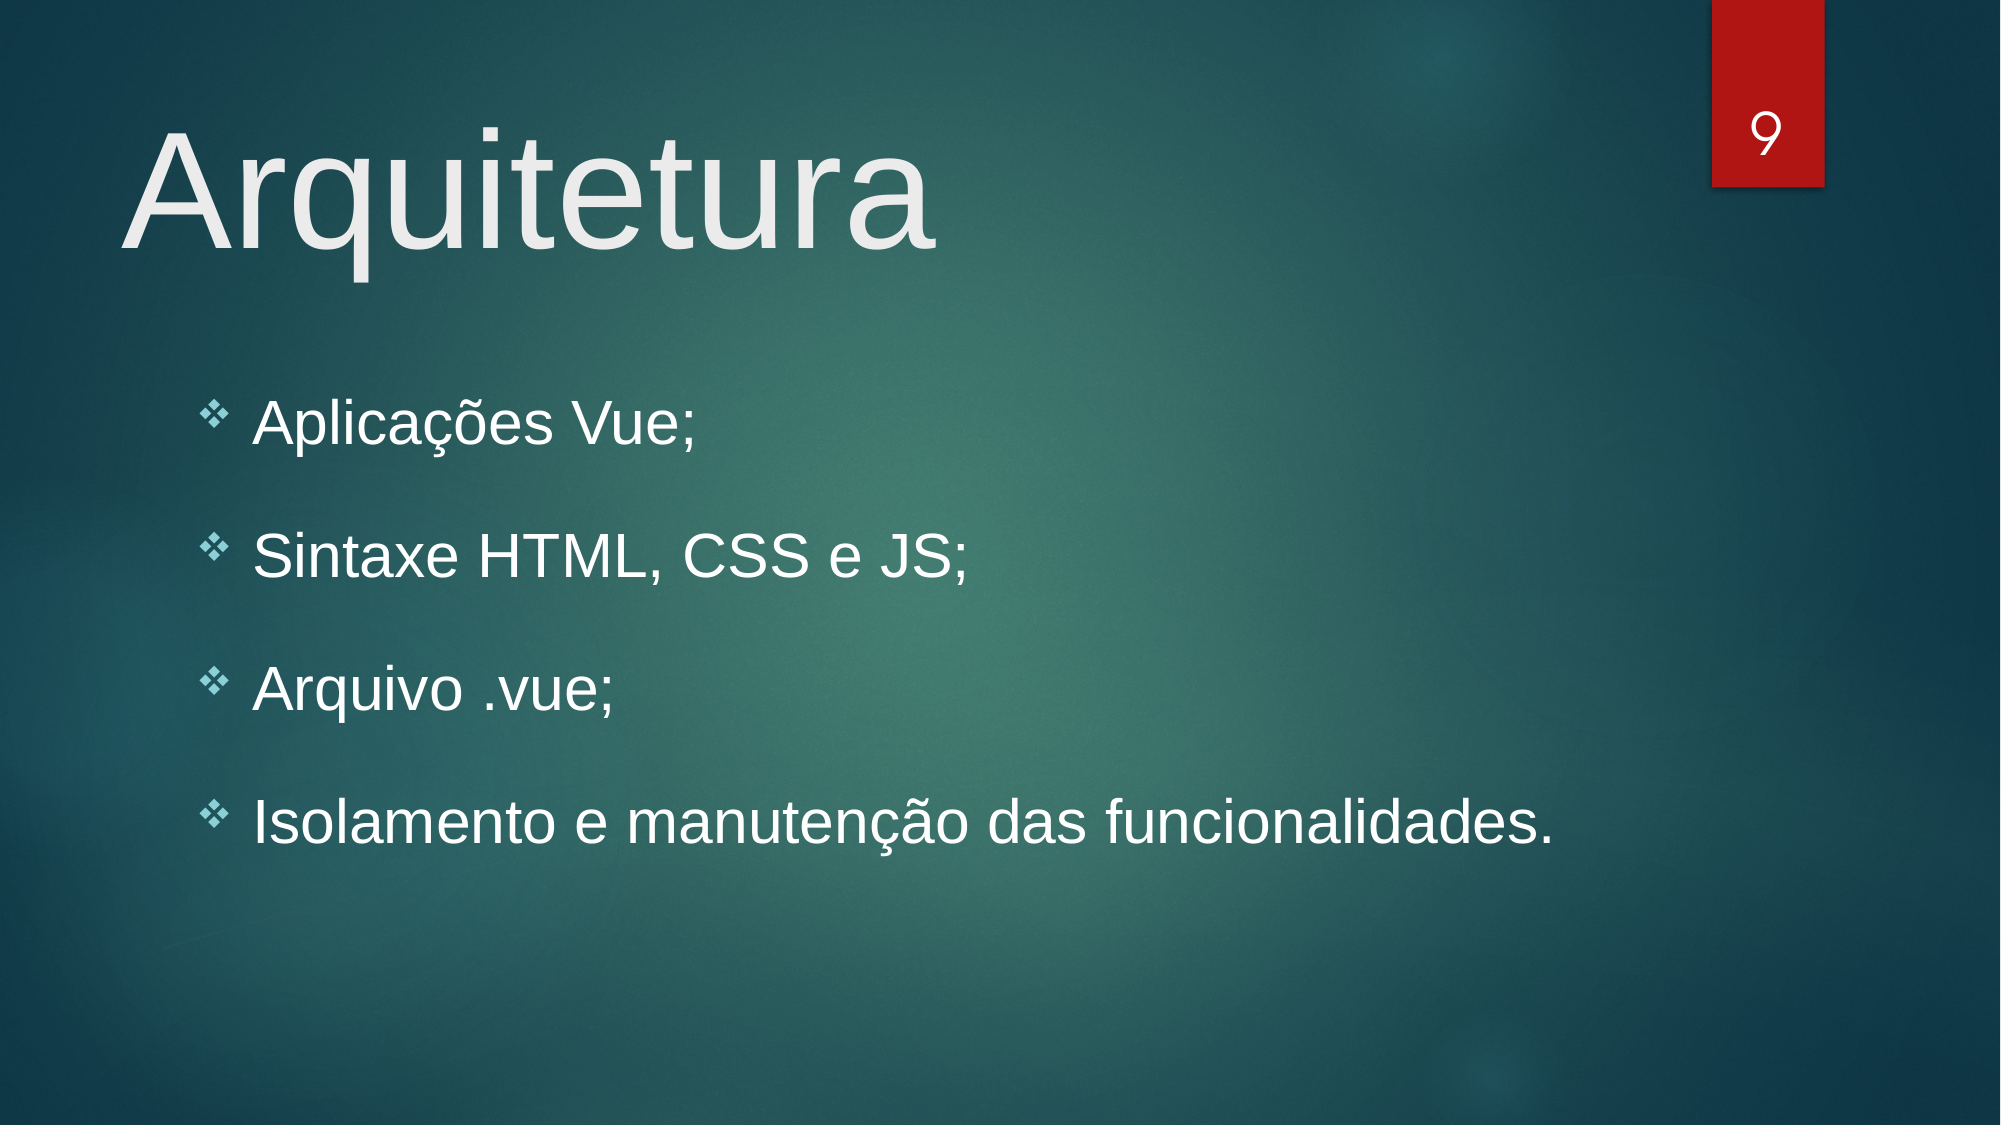

9
# Arquitetura
Aplicações Vue;
Sintaxe HTML, CSS e JS;
Arquivo .vue;
Isolamento e manutenção das funcionalidades.